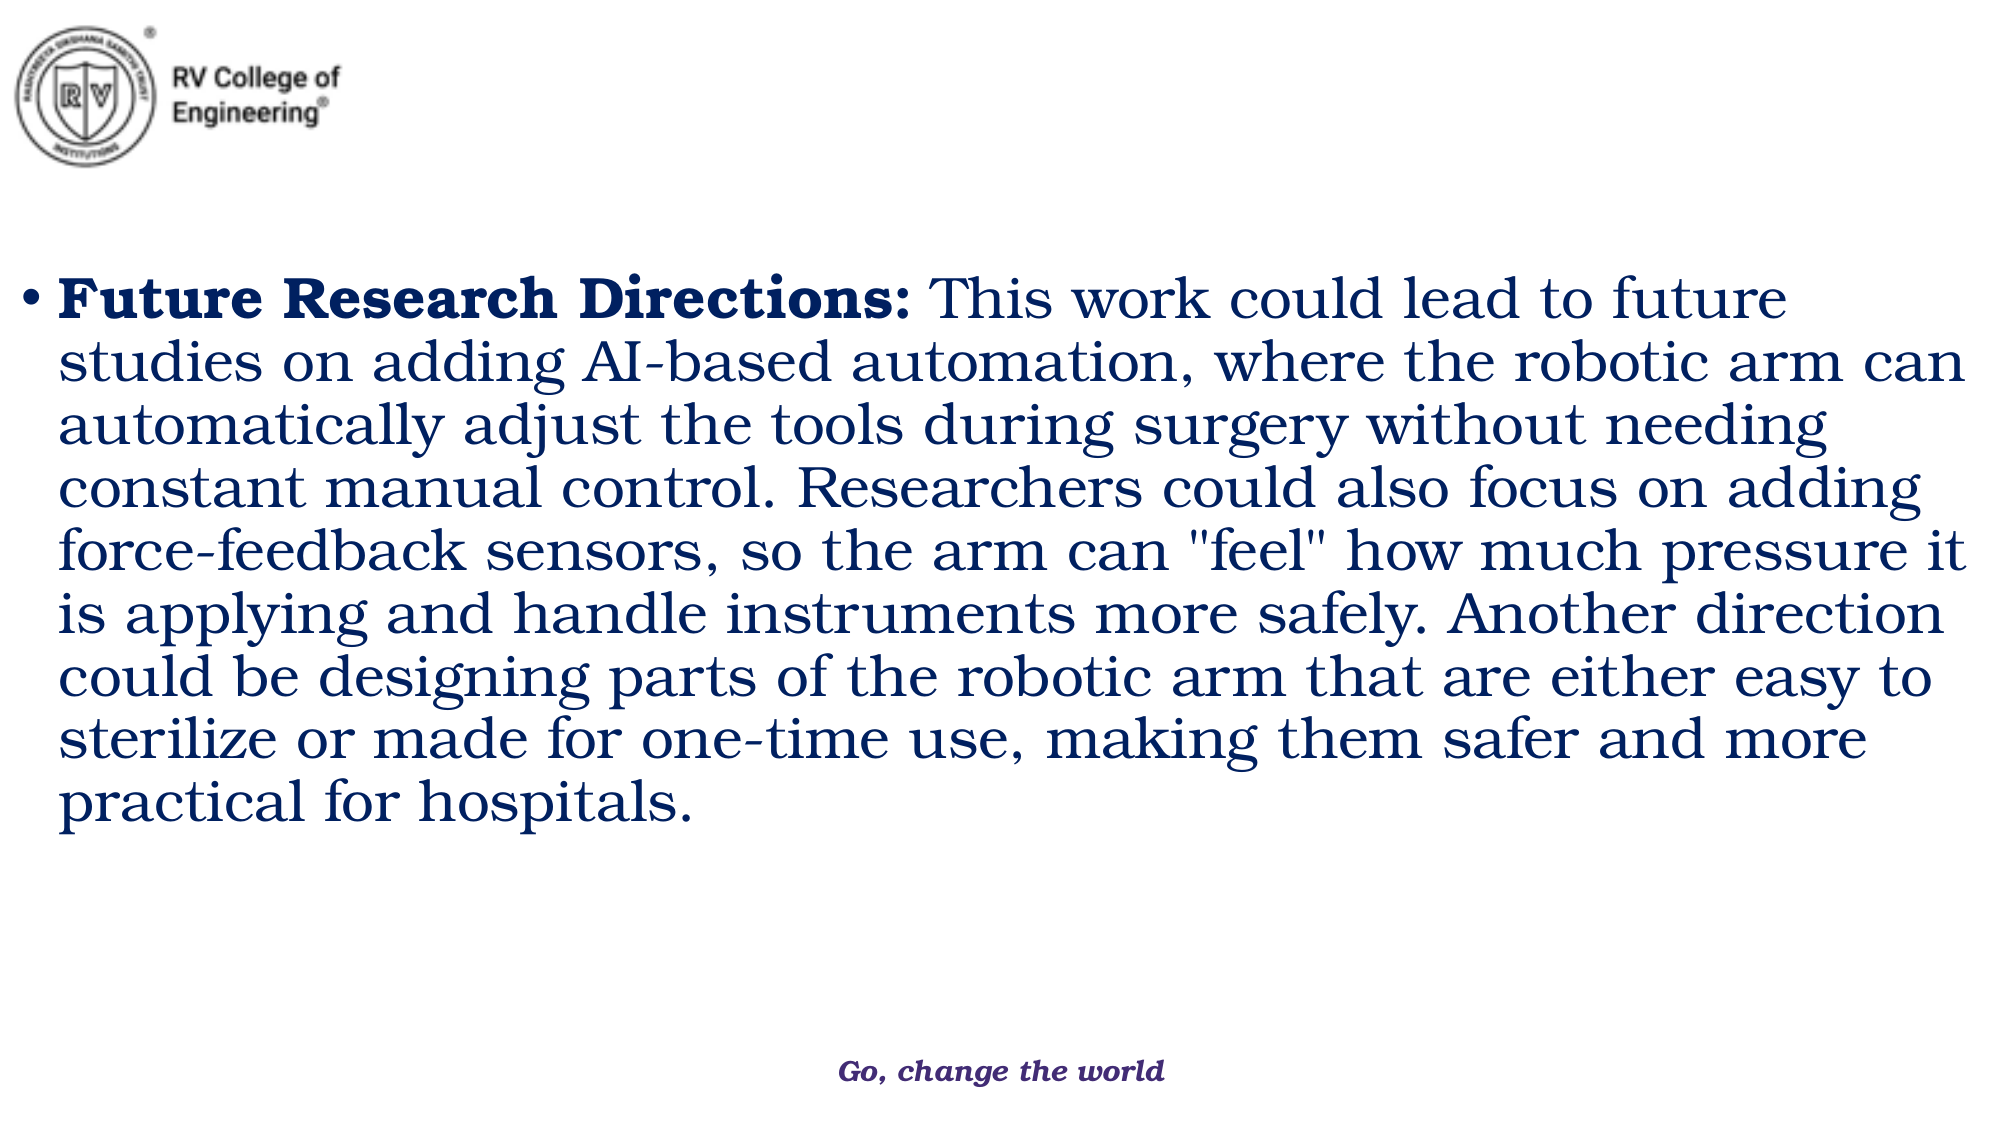

Future Research Directions: This work could lead to future studies on adding AI-based automation, where the robotic arm can automatically adjust the tools during surgery without needing constant manual control. Researchers could also focus on adding force-feedback sensors, so the arm can "feel" how much pressure it is applying and handle instruments more safely. Another direction could be designing parts of the robotic arm that are either easy to sterilize or made for one-time use, making them safer and more practical for hospitals.